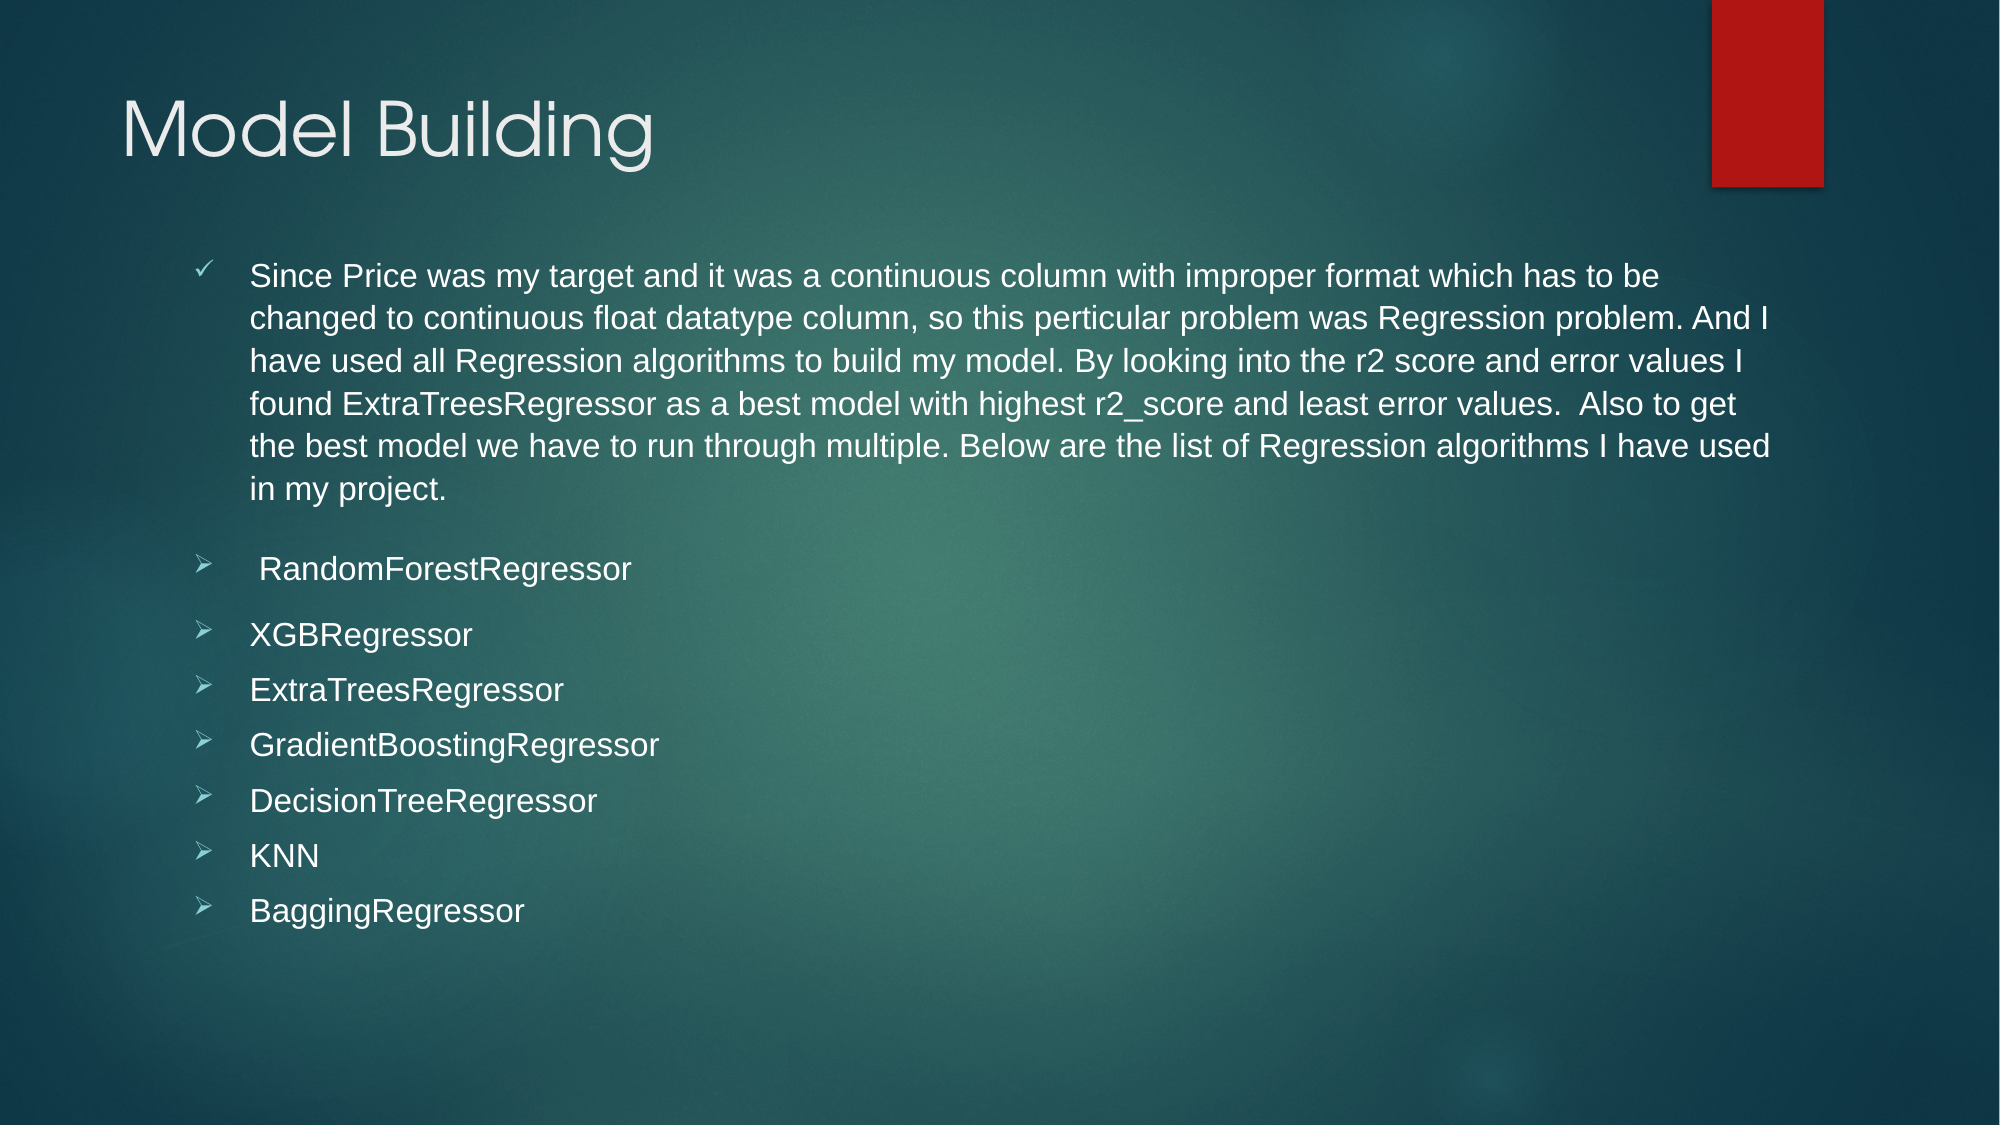

# Model Building
Since Price was my target and it was a continuous column with improper format which has to be changed to continuous float datatype column, so this perticular problem was Regression problem. And I have used all Regression algorithms to build my model. By looking into the r2 score and error values I found ExtraTreesRegressor as a best model with highest r2_score and least error values.  Also to get the best model we have to run through multiple. Below are the list of Regression algorithms I have used in my project.
 RandomForestRegressor
XGBRegressor
ExtraTreesRegressor
GradientBoostingRegressor
DecisionTreeRegressor
KNN
BaggingRegressor